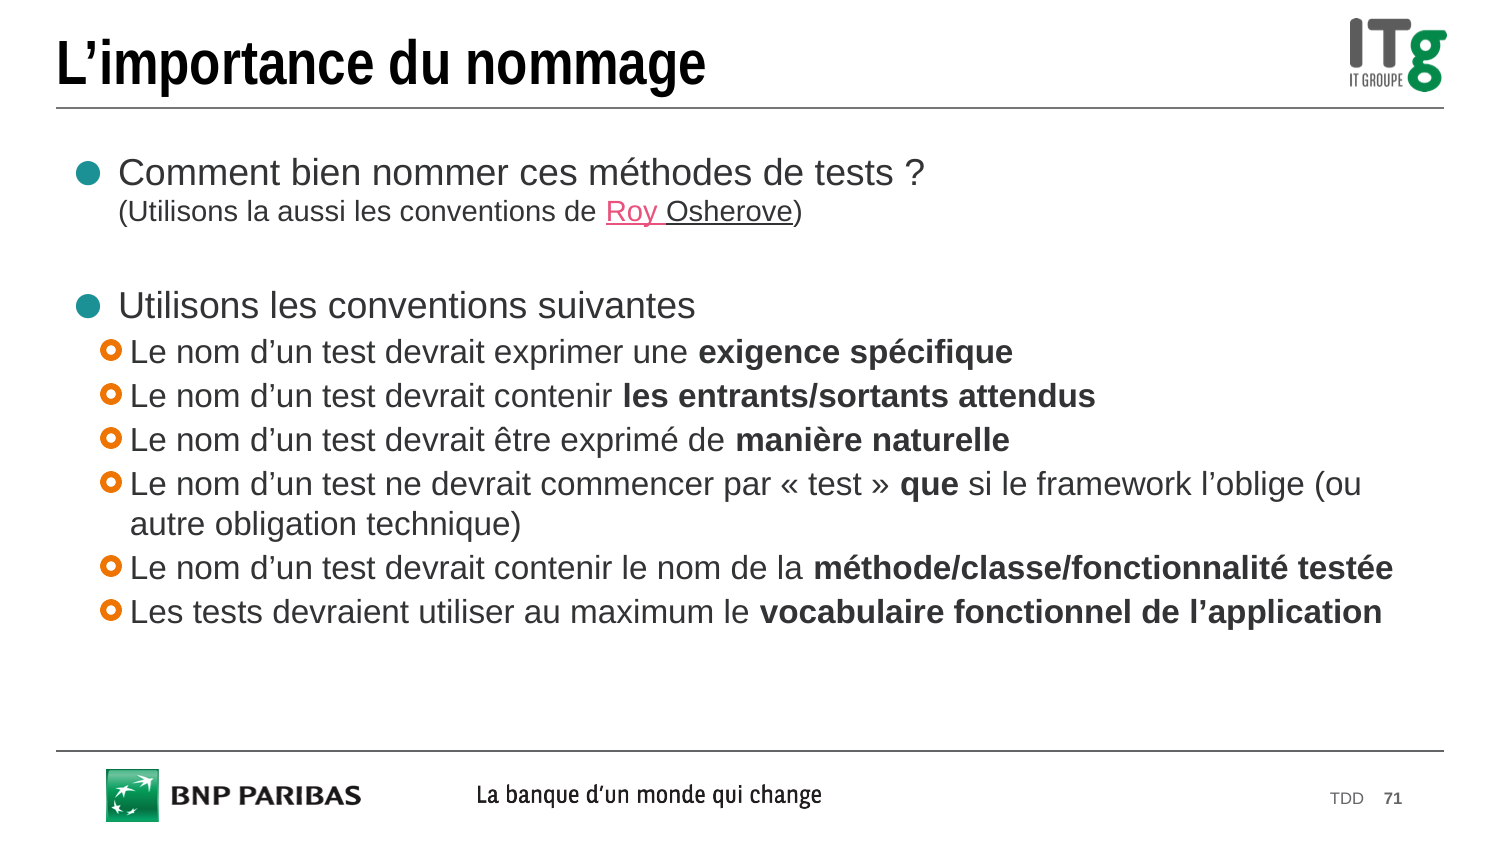

# L’importance du nommage
Comment bien nommer ces méthodes de tests ?
(Utilisons la aussi les conventions de Roy Osherove)

Utilisons les conventions suivantes
Le nom d’un test devrait exprimer une exigence spécifique
Le nom d’un test devrait contenir les entrants/sortants attendus
Le nom d’un test devrait être exprimé de manière naturelle
Le nom d’un test ne devrait commencer par « test » que si le framework l’oblige (ou autre obligation technique)
Le nom d’un test devrait contenir le nom de la méthode/classe/fonctionnalité testée
Les tests devraient utiliser au maximum le vocabulaire fonctionnel de l’application
TDD
71